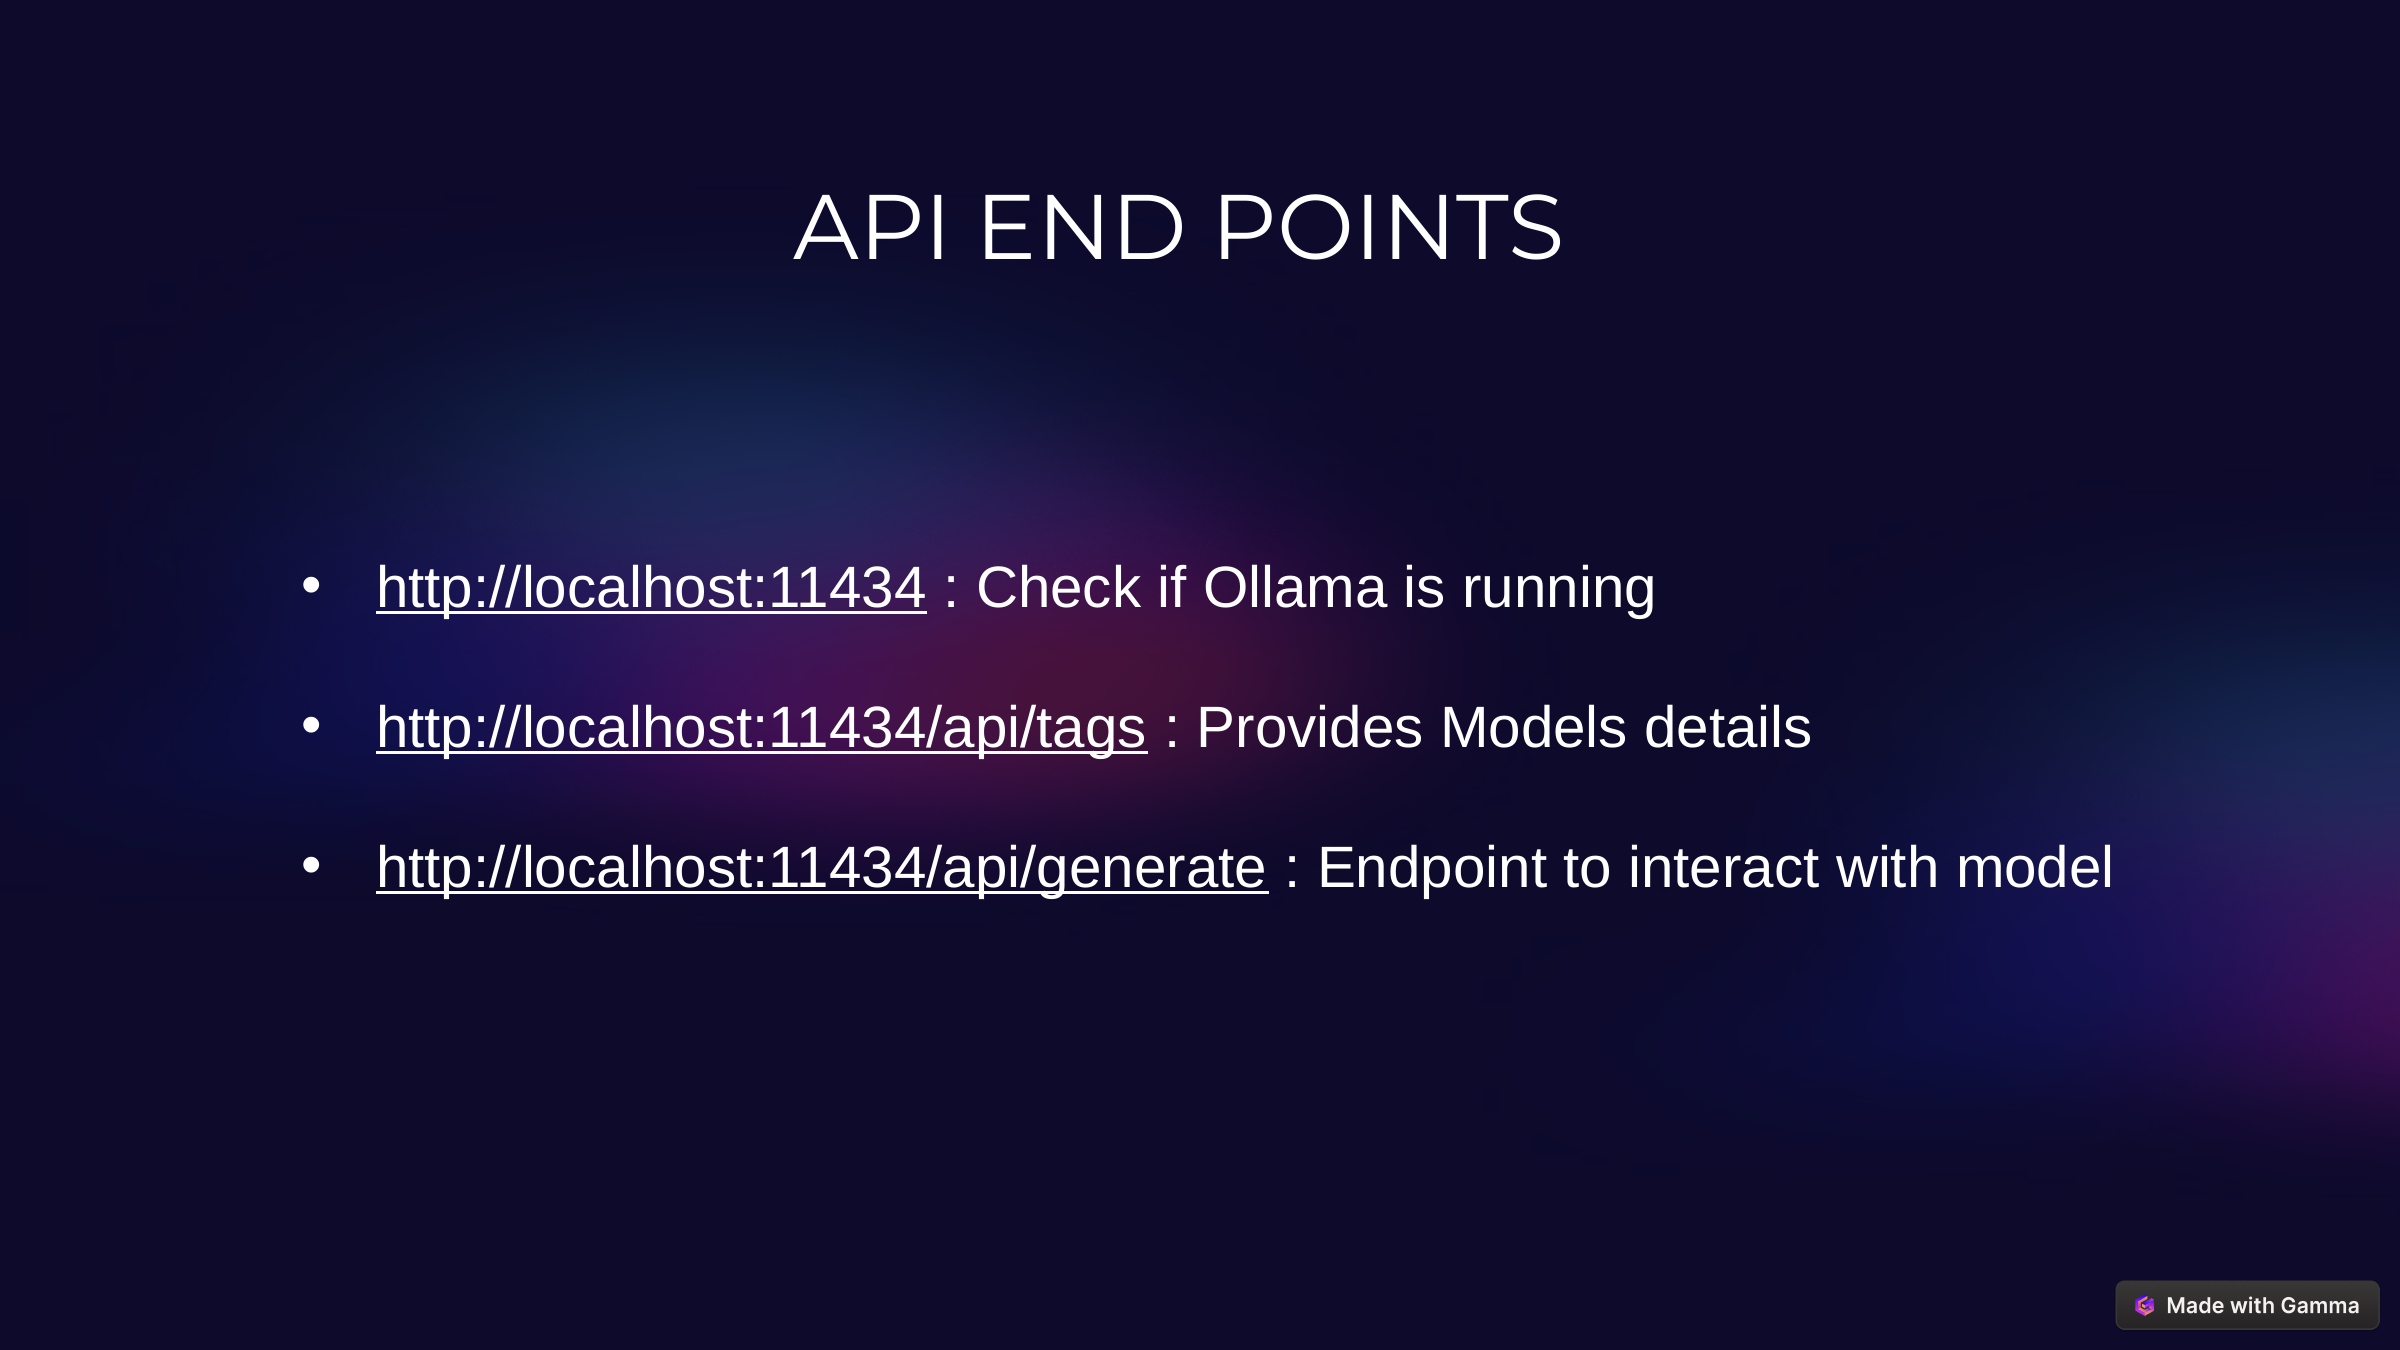

API END POINTS
http://localhost:11434 : Check if Ollama is running
http://localhost:11434/api/tags : Provides Models details
http://localhost:11434/api/generate : Endpoint to interact with model